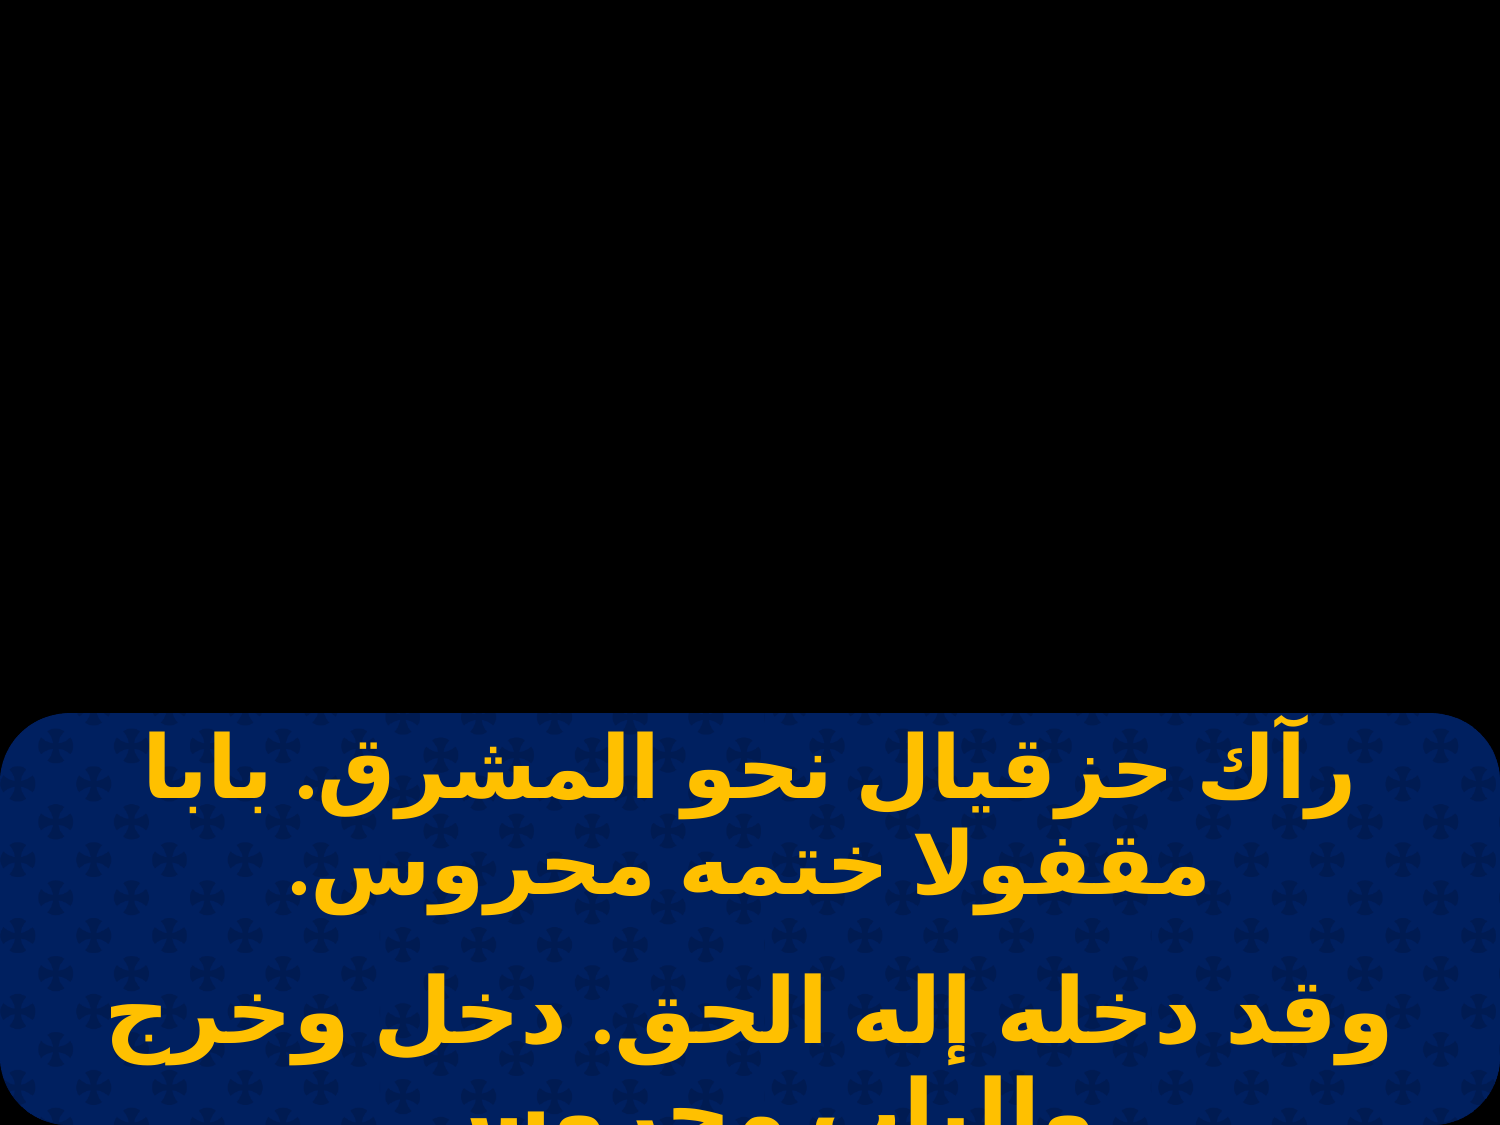

| رآك حزقيال نحو المشرق. بابا مقفولا ختمه محروس. |
| --- |
|  |
| وقد دخله إله الحق. دخل وخرج والباب محروس. |